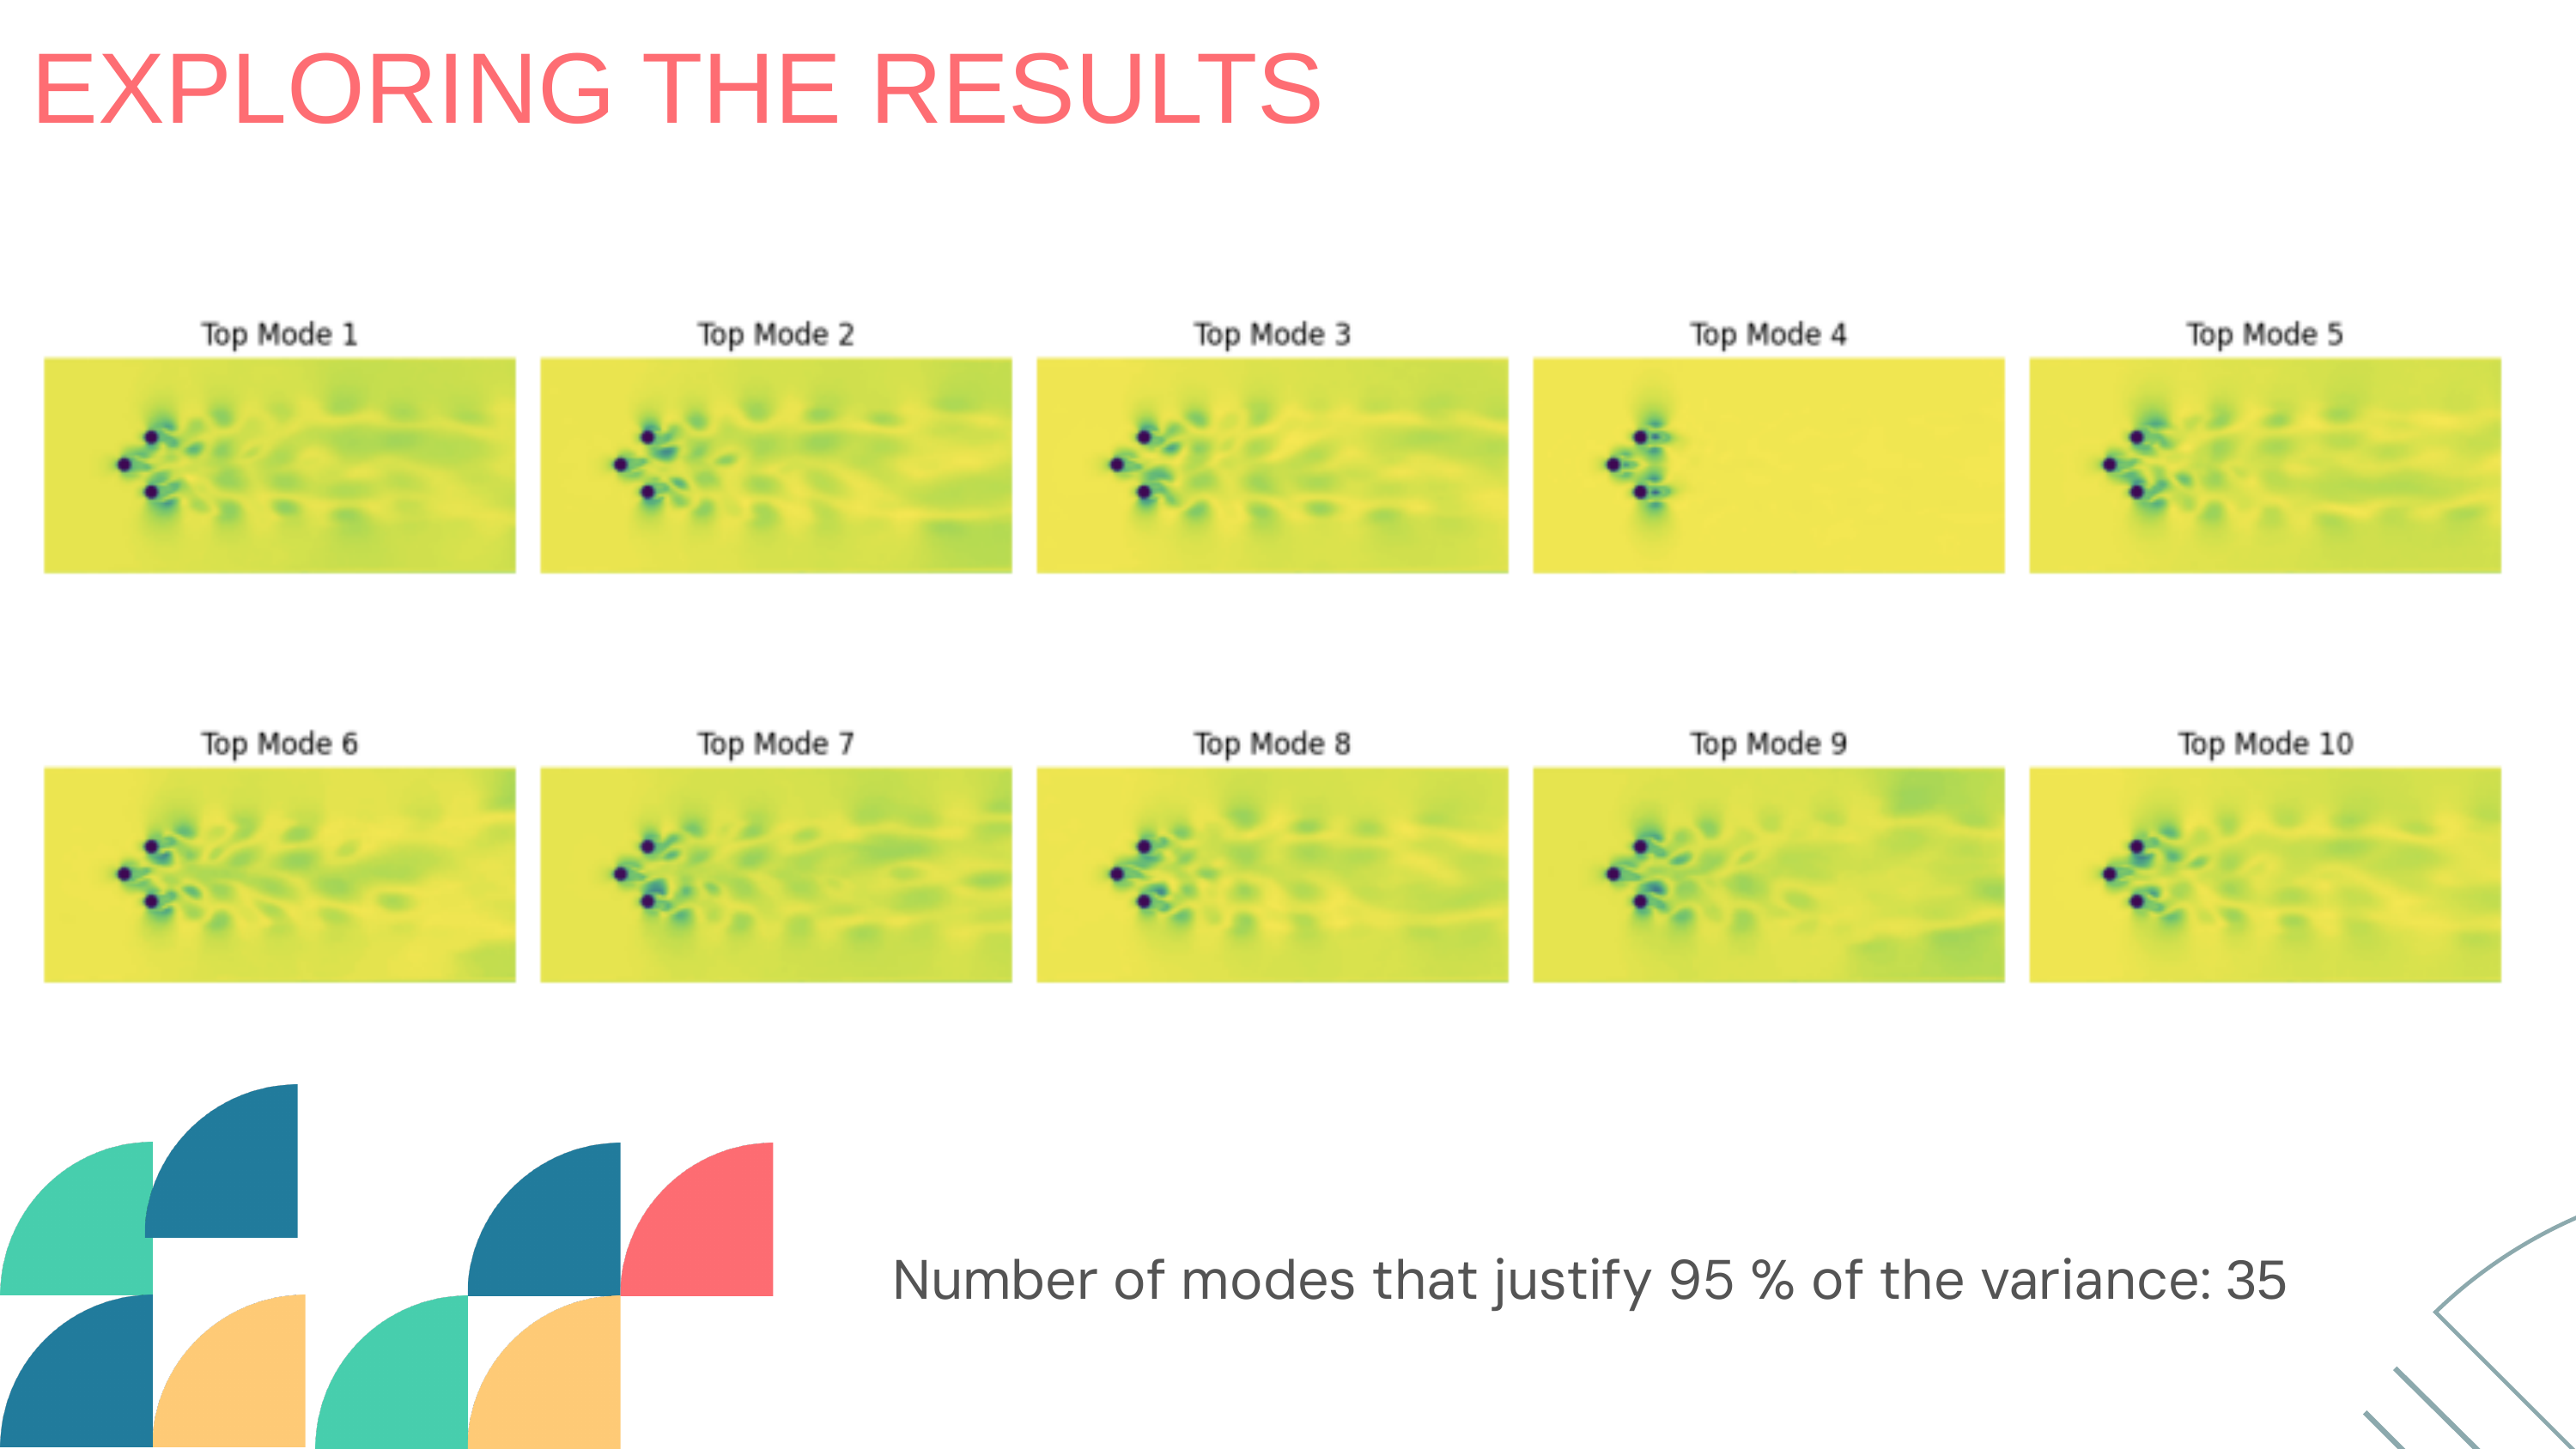

EXPLORING THE RESULTS

Number of modes that justify 95 % of the variance: 35